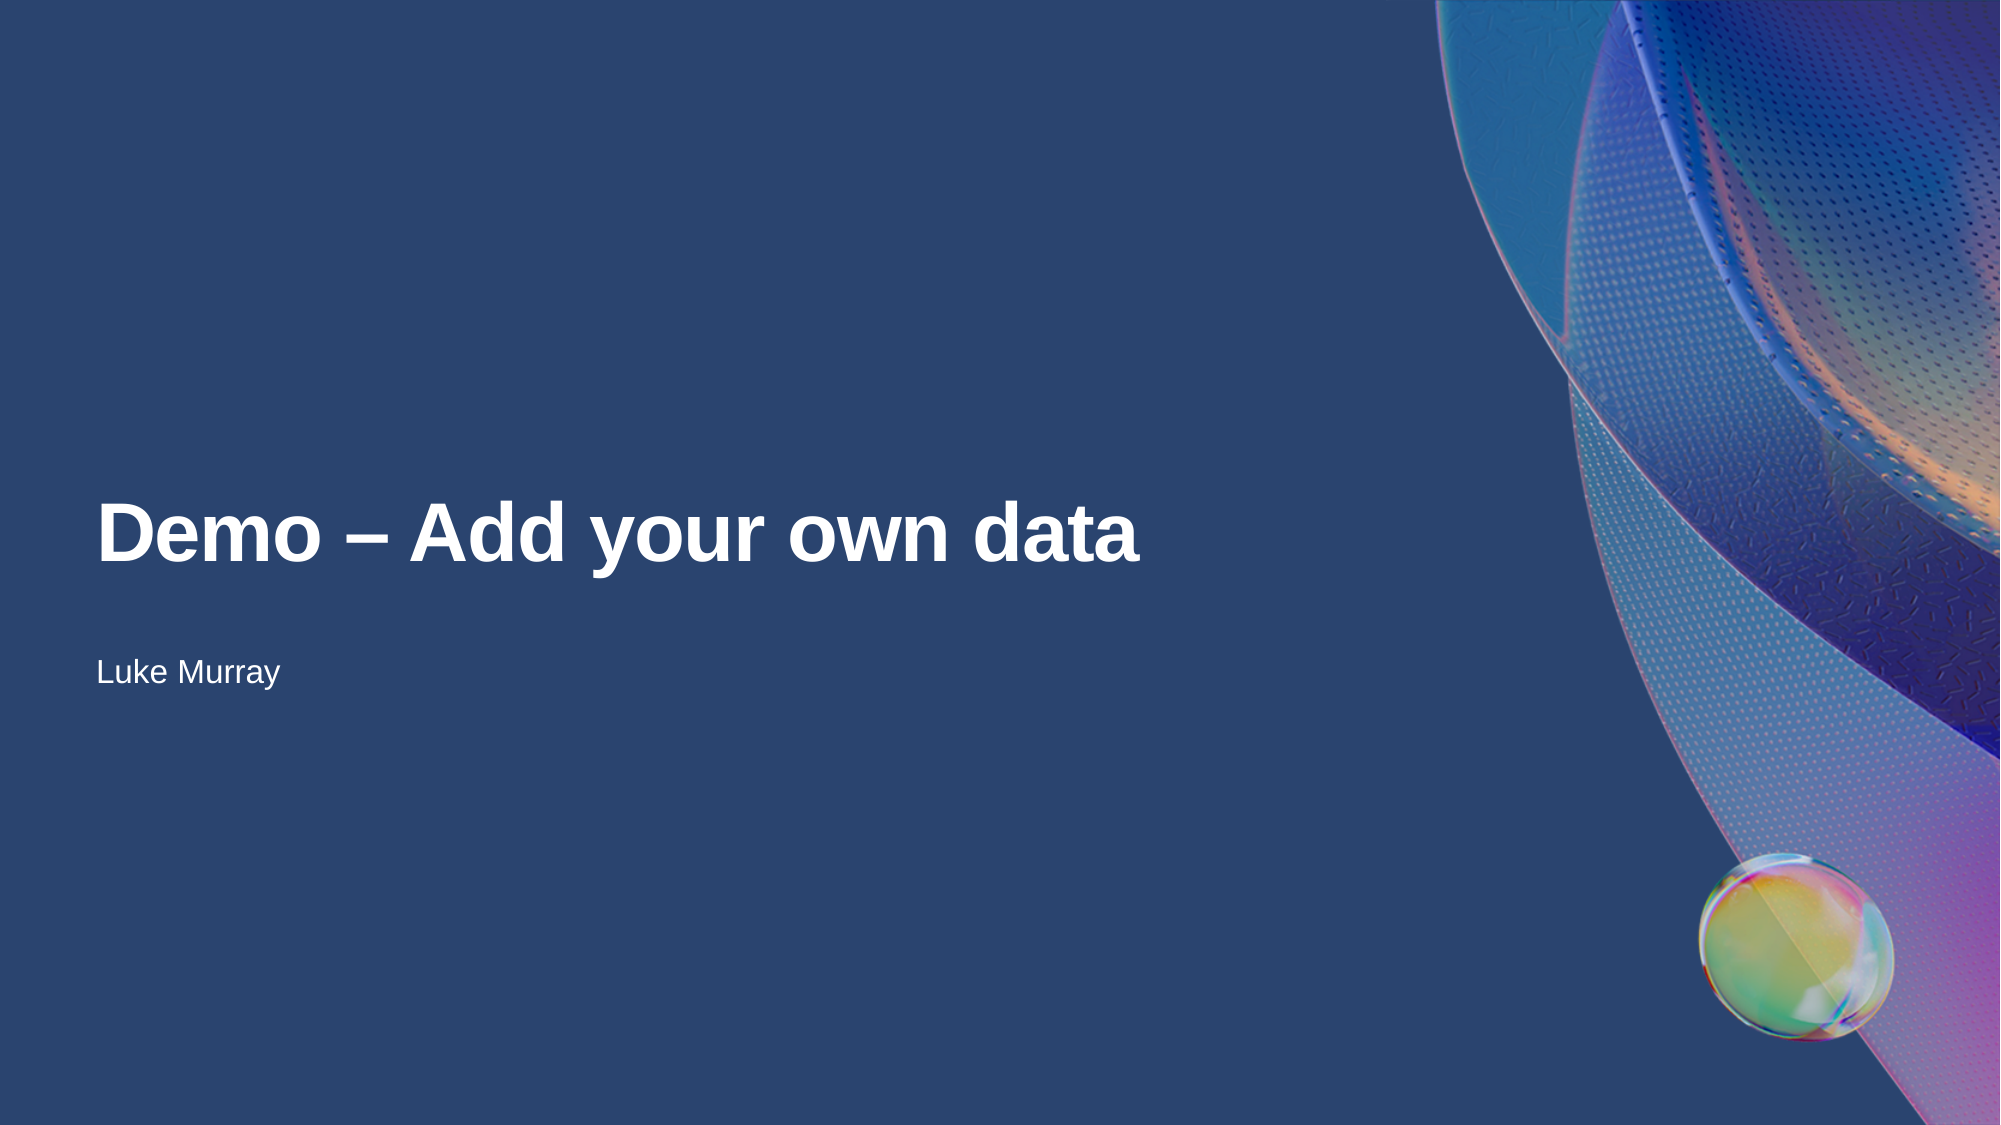

# Demo – Add your own data
Luke Murray